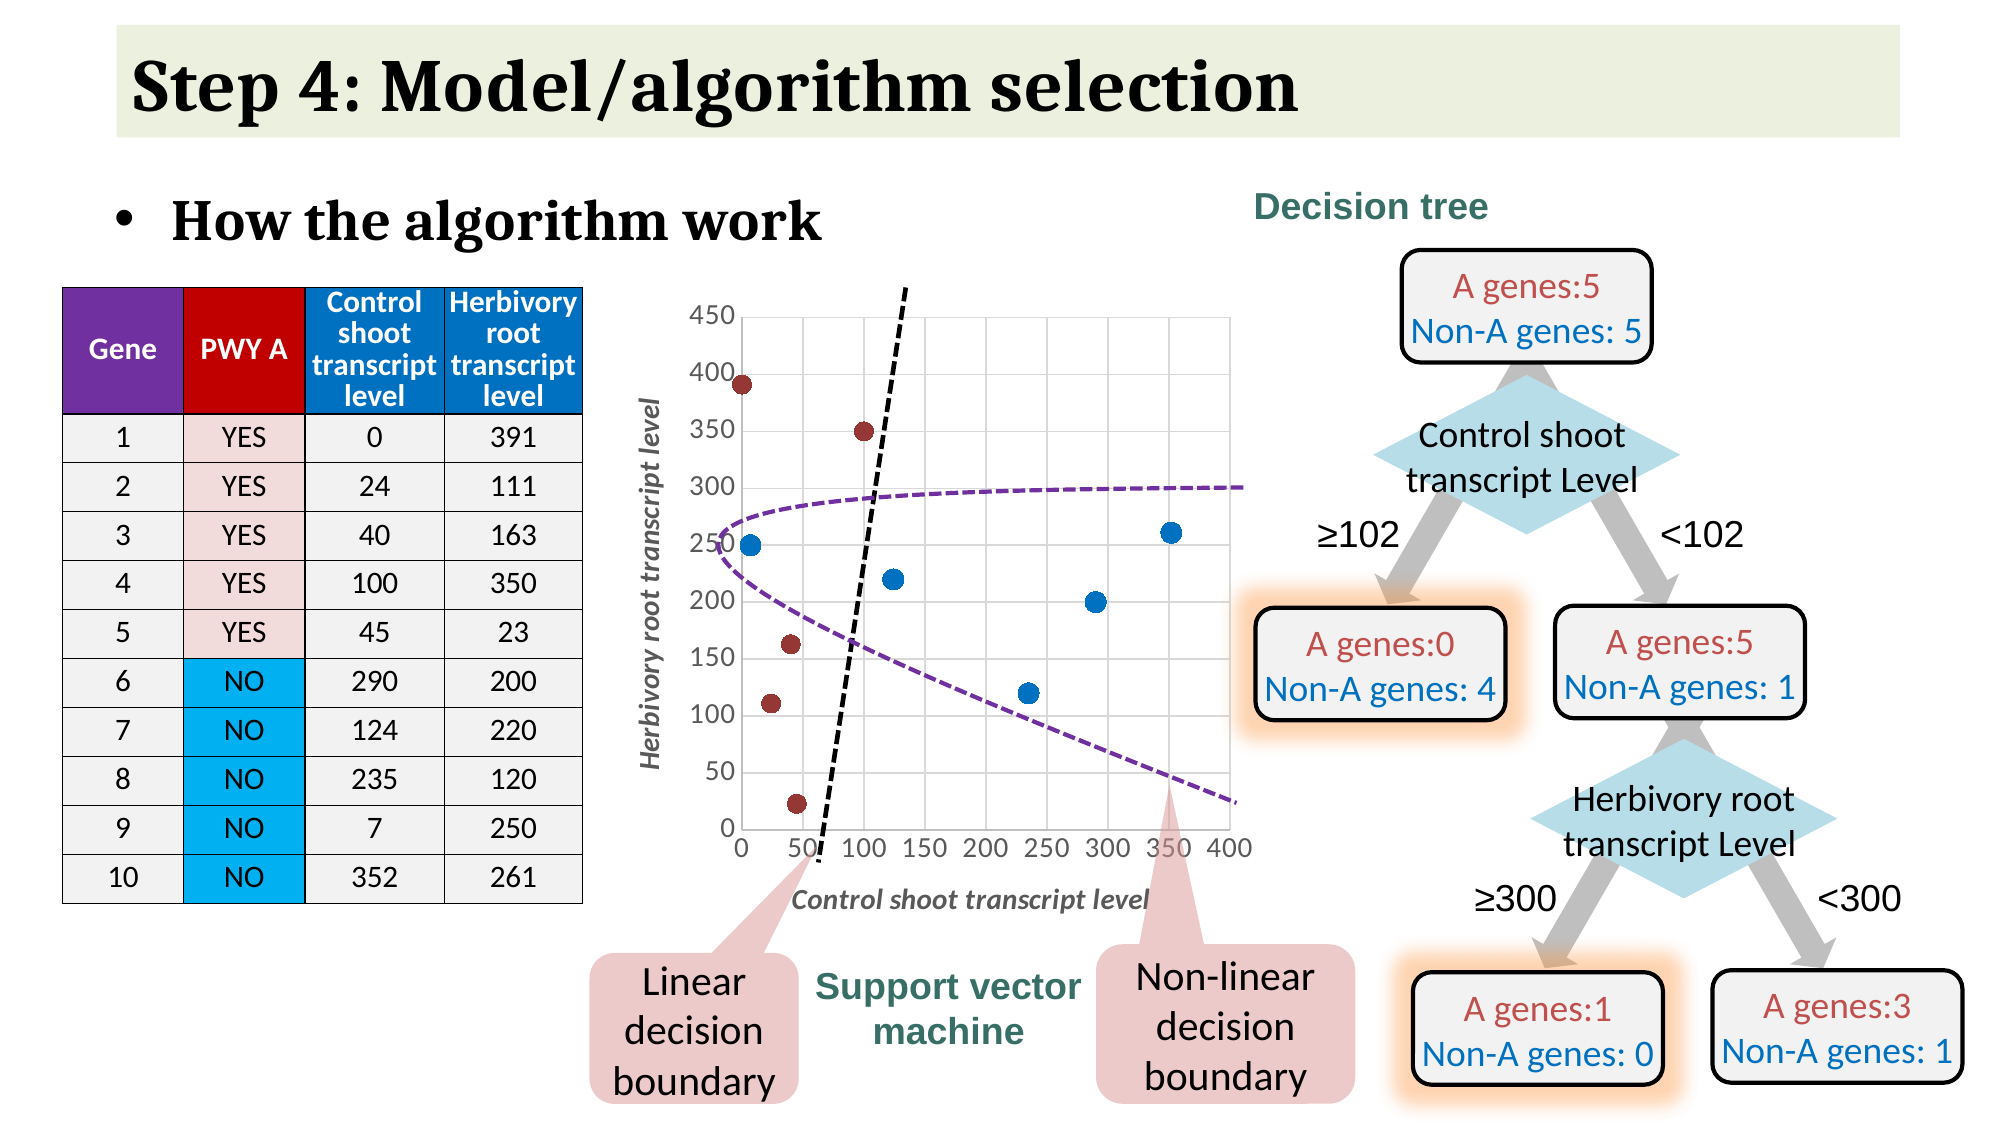

# Step 4: Model/algorithm selection
How the algorithm work
Decision tree
A genes:5
Non-A genes: 5
| Gene | PWY A | Control shoot transcript level | Herbivory root transcript level |
| --- | --- | --- | --- |
| 1 | YES | 0 | 391 |
| 2 | YES | 24 | 111 |
| 3 | YES | 40 | 163 |
| 4 | YES | 100 | 350 |
| 5 | YES | 45 | 23 |
| 6 | NO | 290 | 200 |
| 7 | NO | 124 | 220 |
| 8 | NO | 235 | 120 |
| 9 | NO | 7 | 250 |
| 10 | NO | 352 | 261 |

### Chart

| Category |  |  |
|---|---|---|

≥102
<102
Control shoot
transcript Level

A genes:5
Non-A genes: 1
A genes:0
Non-A genes: 4

≥300
<300
Herbivory root
transcript Level
Non-linear decision boundary
Linear
decision boundary
Support vector machine
A genes:3
Non-A genes: 1
A genes:1
Non-A genes: 0